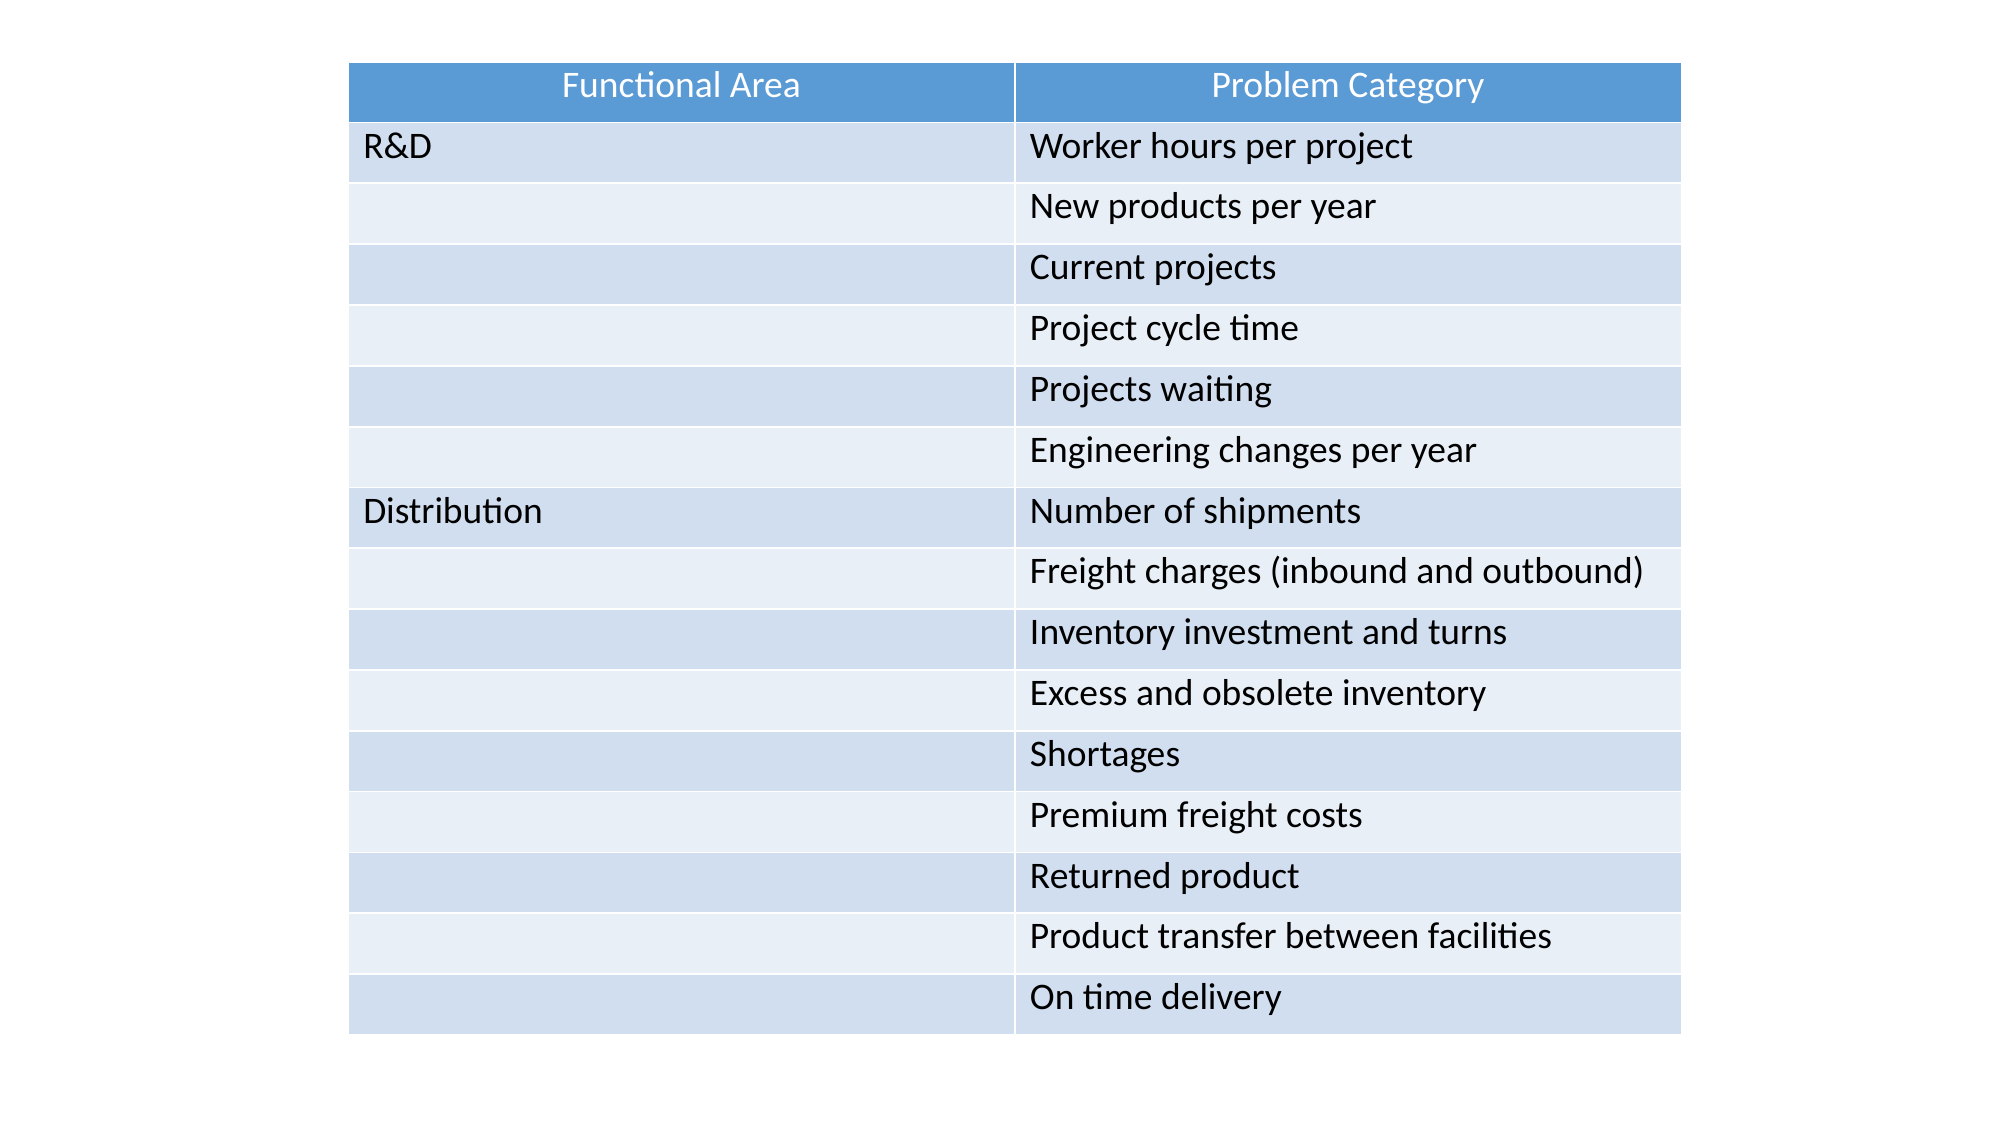

| Functional Area | Problem Category |
| --- | --- |
| R&D | Worker hours per project |
|  | New products per year |
|  | Current projects |
|  | Project cycle time |
|  | Projects waiting |
|  | Engineering changes per year |
| Distribution | Number of shipments |
|  | Freight charges (inbound and outbound) |
|  | Inventory investment and turns |
|  | Excess and obsolete inventory |
|  | Shortages |
|  | Premium freight costs |
|  | Returned product |
|  | Product transfer between facilities |
|  | On time delivery |